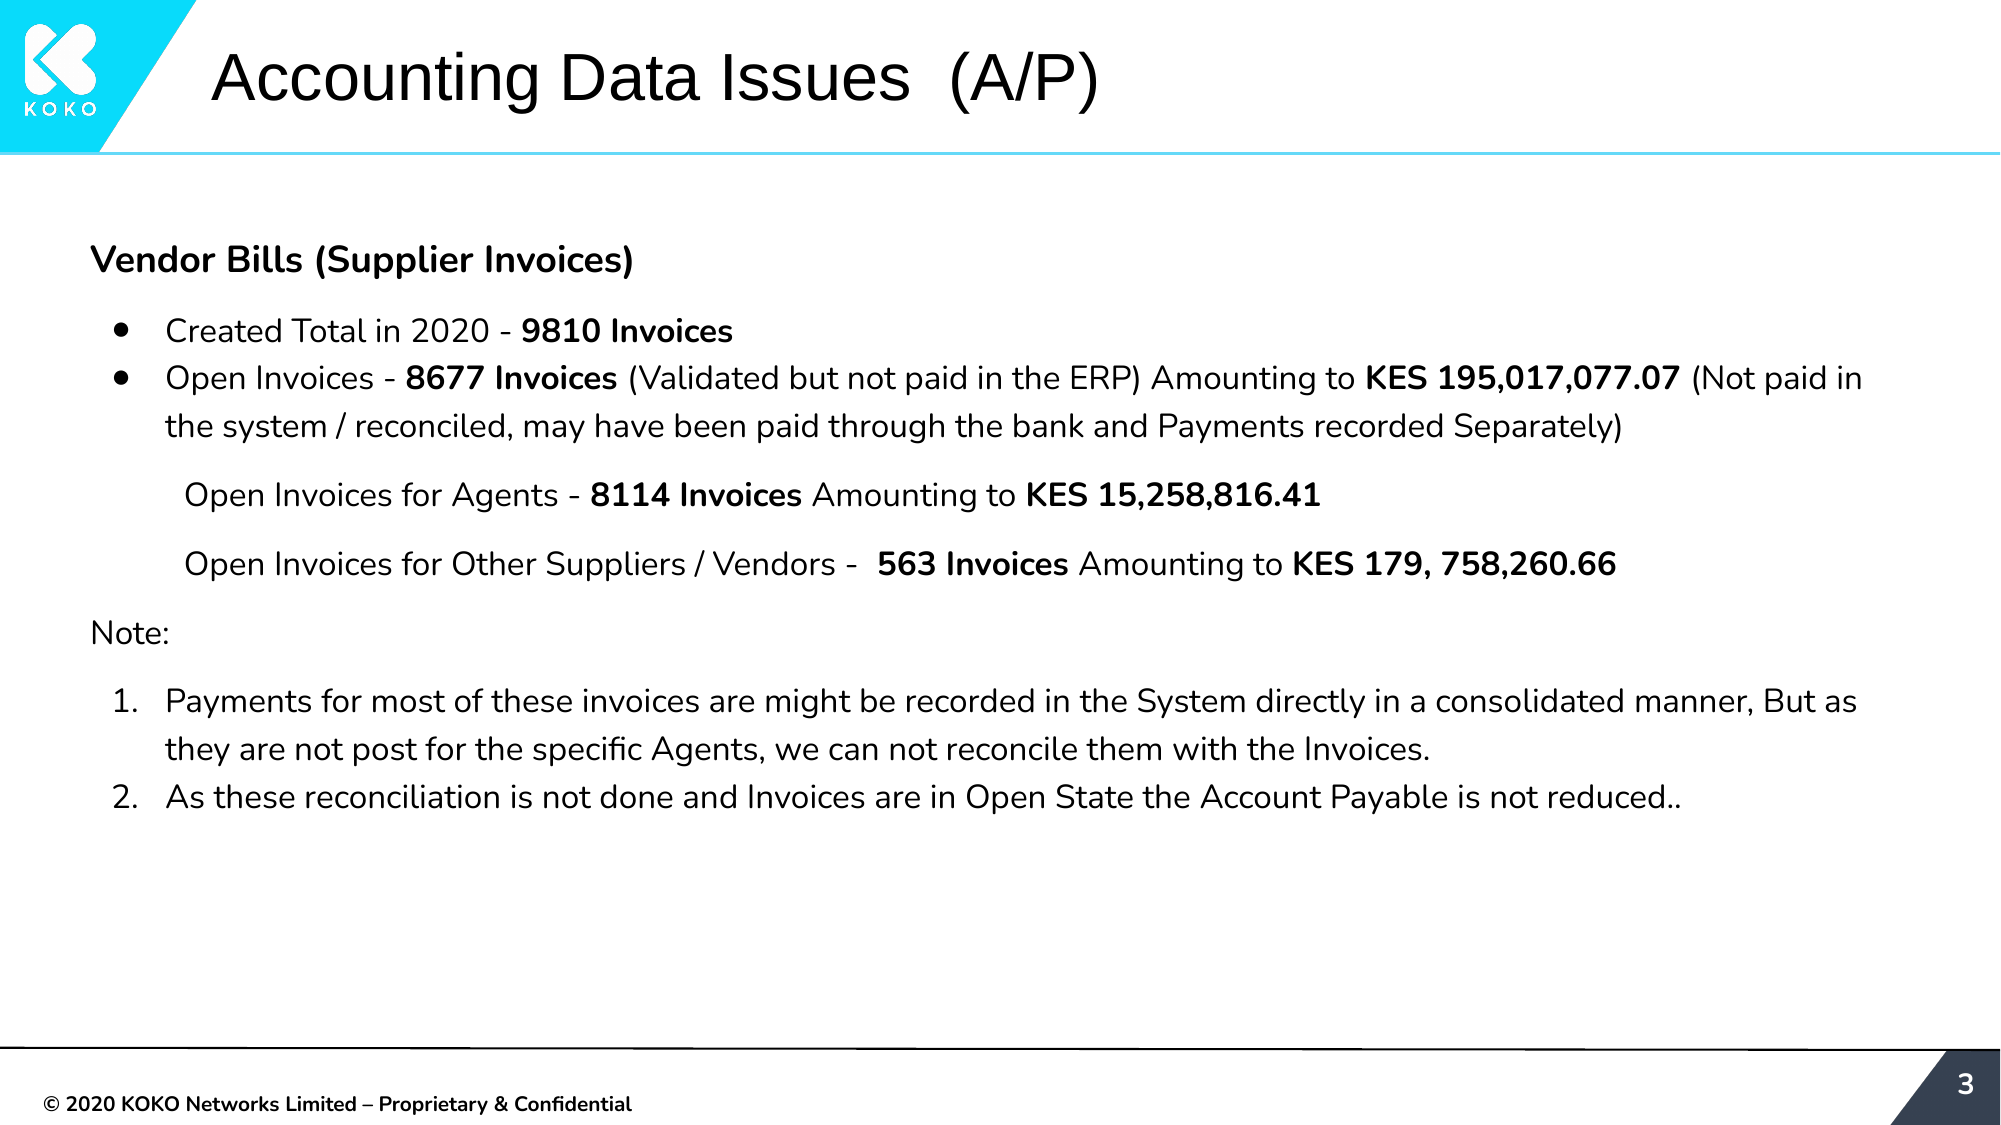

# Accounting Data Issues  (A/P)
Vendor Bills (Supplier Invoices)
Created Total in 2020 - 9810 Invoices
Open Invoices - 8677 Invoices (Validated but not paid in the ERP) Amounting to KES 195,017,077.07 (Not paid in the system / reconciled, may have been paid through the bank and Payments recorded Separately)
Open Invoices for Agents - 8114 Invoices Amounting to KES 15,258,816.41
Open Invoices for Other Suppliers / Vendors -  563 Invoices Amounting to KES 179, 758,260.66
Note:
Payments for most of these invoices are might be recorded in the System directly in a consolidated manner, But as they are not post for the specific Agents, we can not reconcile them with the Invoices.
As these reconciliation is not done and Invoices are in Open State the Account Payable is not reduced..

3